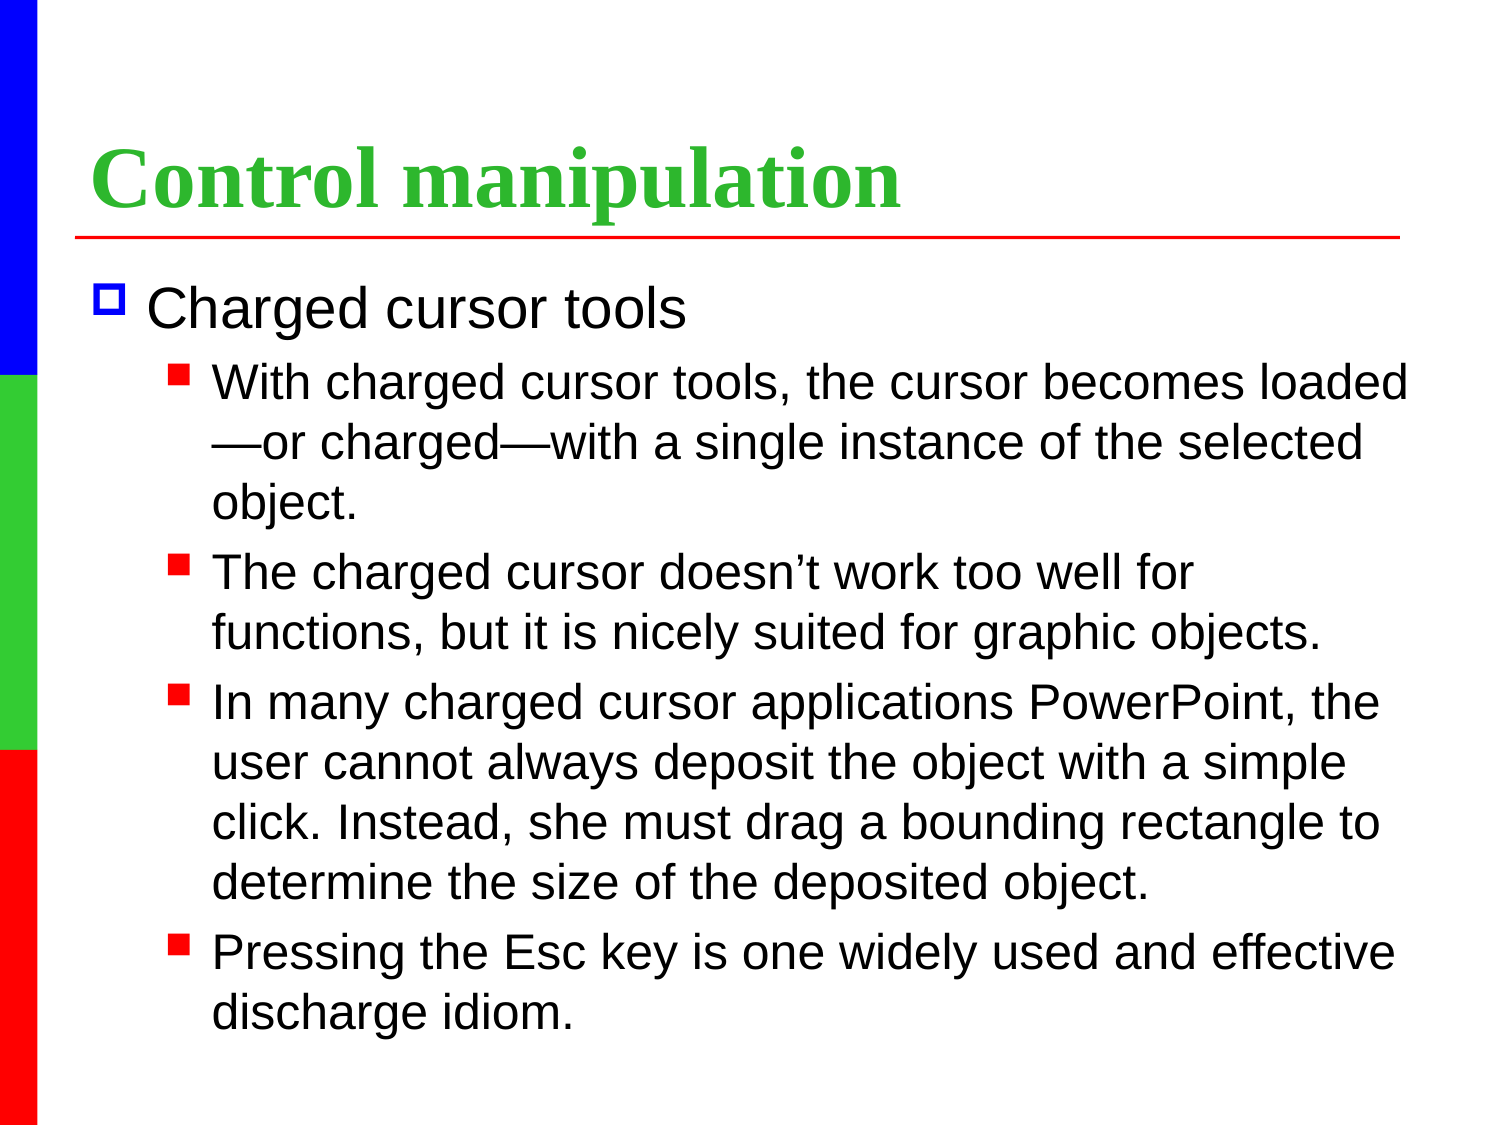

# Control manipulation
Charged cursor tools
With charged cursor tools, the cursor becomes loaded—or charged—with a single instance of the selected object.
The charged cursor doesn’t work too well for functions, but it is nicely suited for graphic objects.
In many charged cursor applications PowerPoint, the user cannot always deposit the object with a simple click. Instead, she must drag a bounding rectangle to determine the size of the deposited object.
Pressing the Esc key is one widely used and effective discharge idiom.